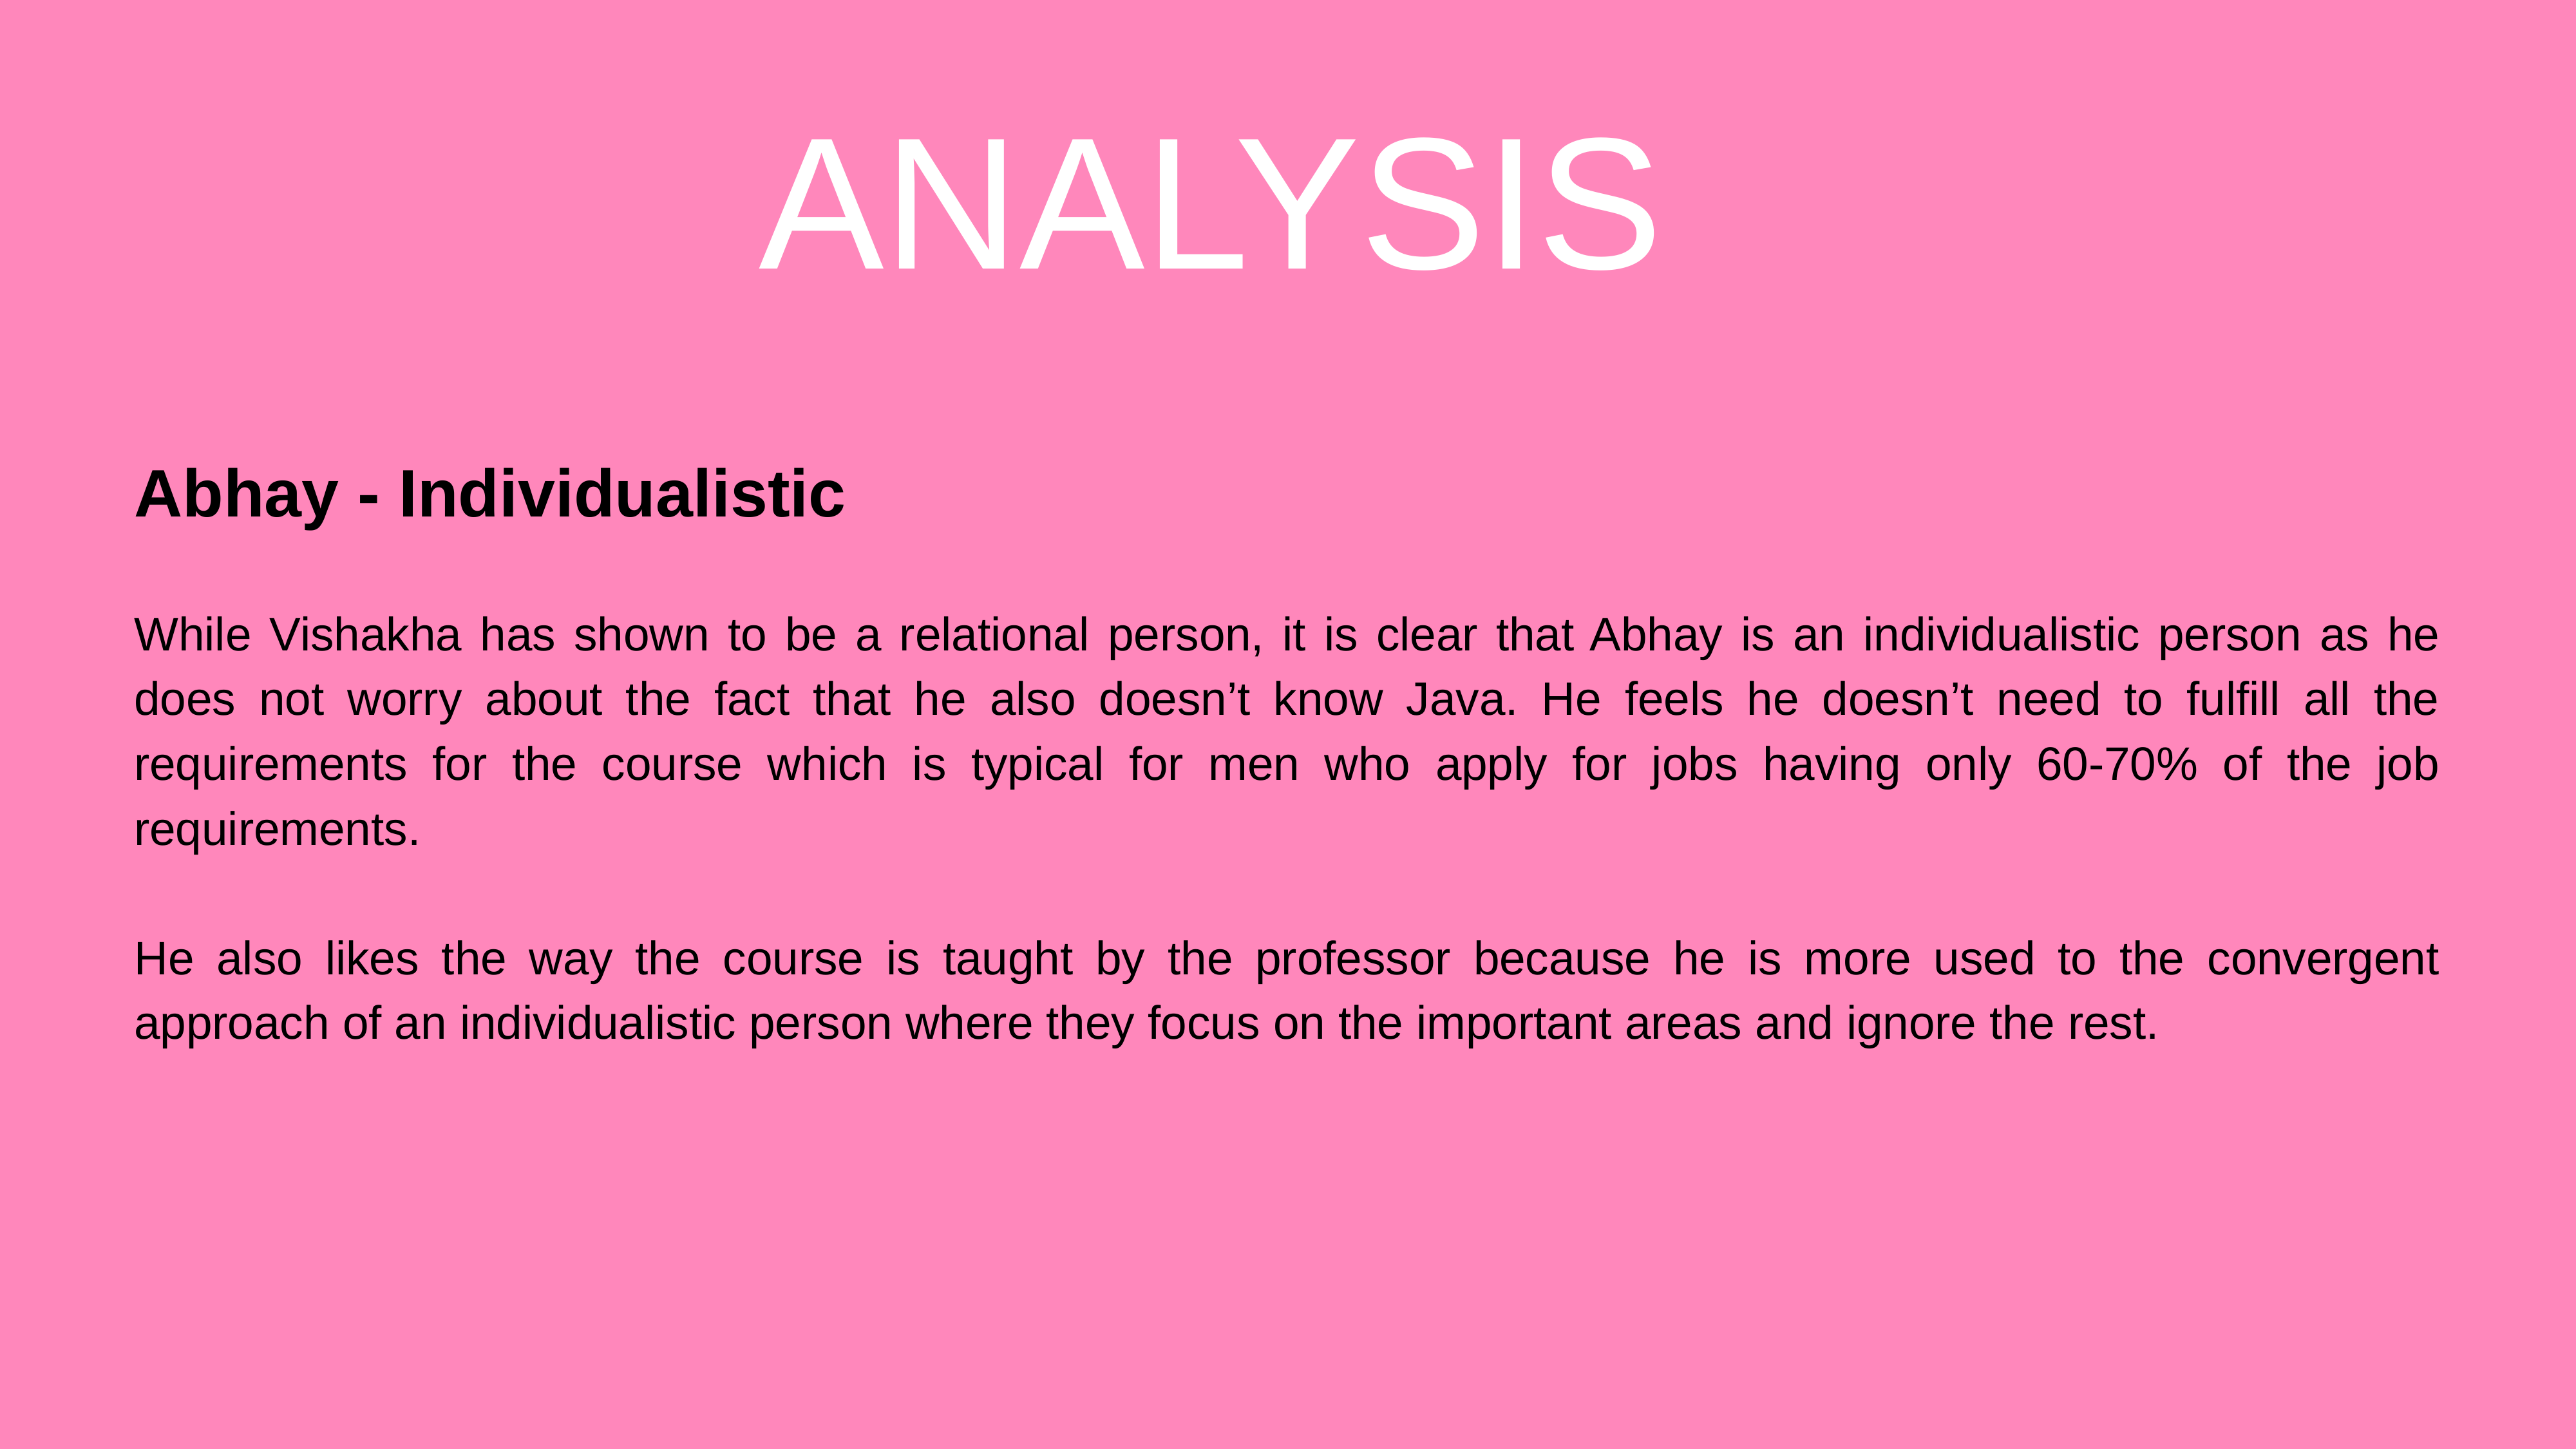

ANALYSIS

Abhay - Individualistic

While Vishakha has shown to be a relational person, it is clear that Abhay is an individualistic person as he does not worry about the fact that he also doesn’t know Java. He feels he doesn’t need to fulfill all the requirements for the course which is typical for men who apply for jobs having only 60-70% of the job requirements.

He also likes the way the course is taught by the professor because he is more used to the convergent approach of an individualistic person where they focus on the important areas and ignore the rest.